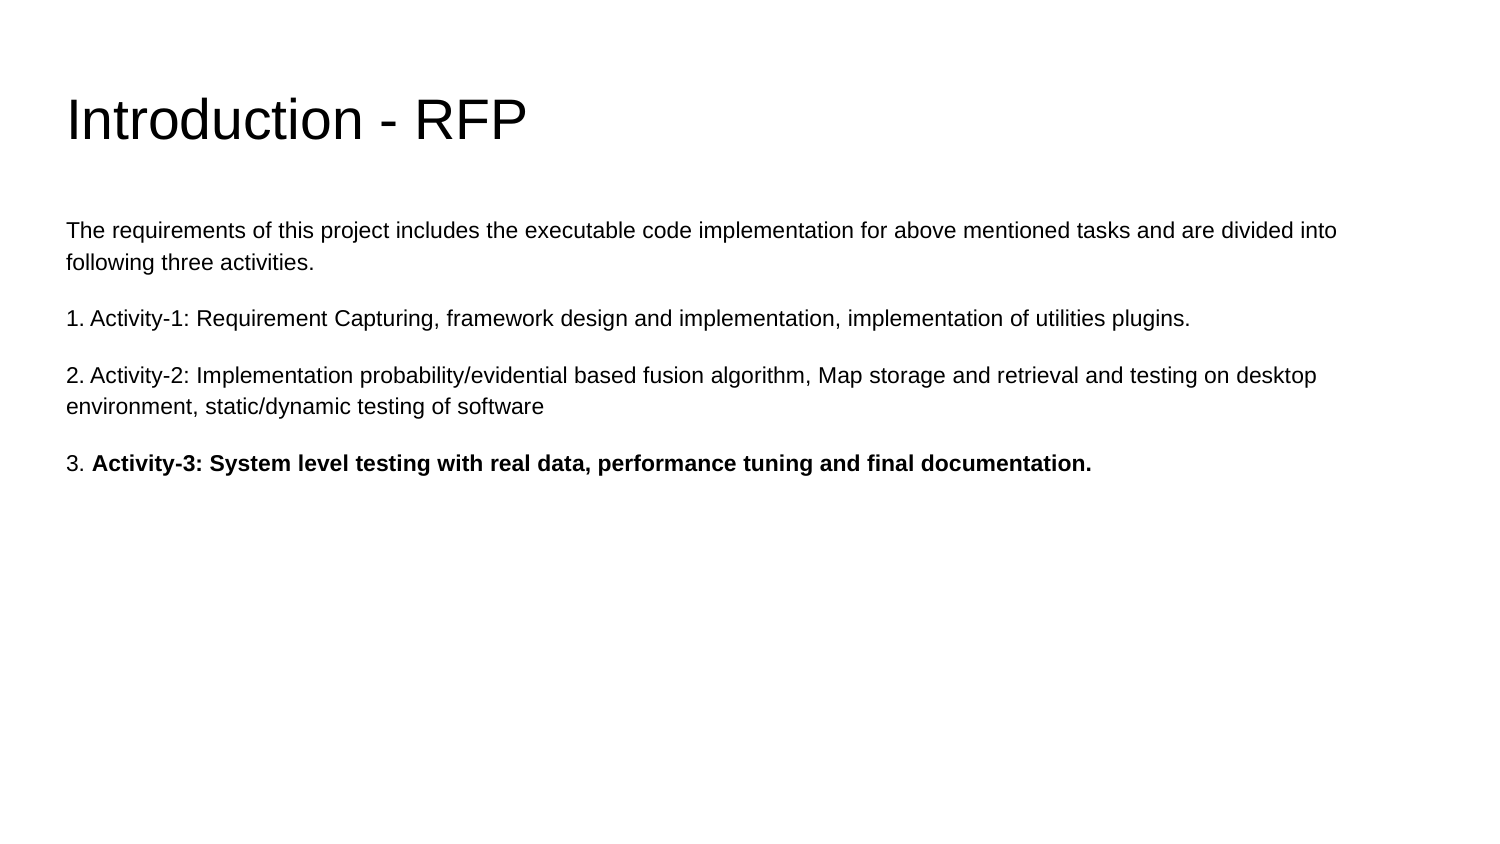

# Introduction - RFP

The requirements of this project includes the executable code implementation for above mentioned tasks and are divided into following three activities.
1. Activity-1: Requirement Capturing, framework design and implementation, implementation of utilities plugins.
2. Activity-2: Implementation probability/evidential based fusion algorithm, Map storage and retrieval and testing on desktop environment, static/dynamic testing of software
3. Activity-3: System level testing with real data, performance tuning and final documentation.